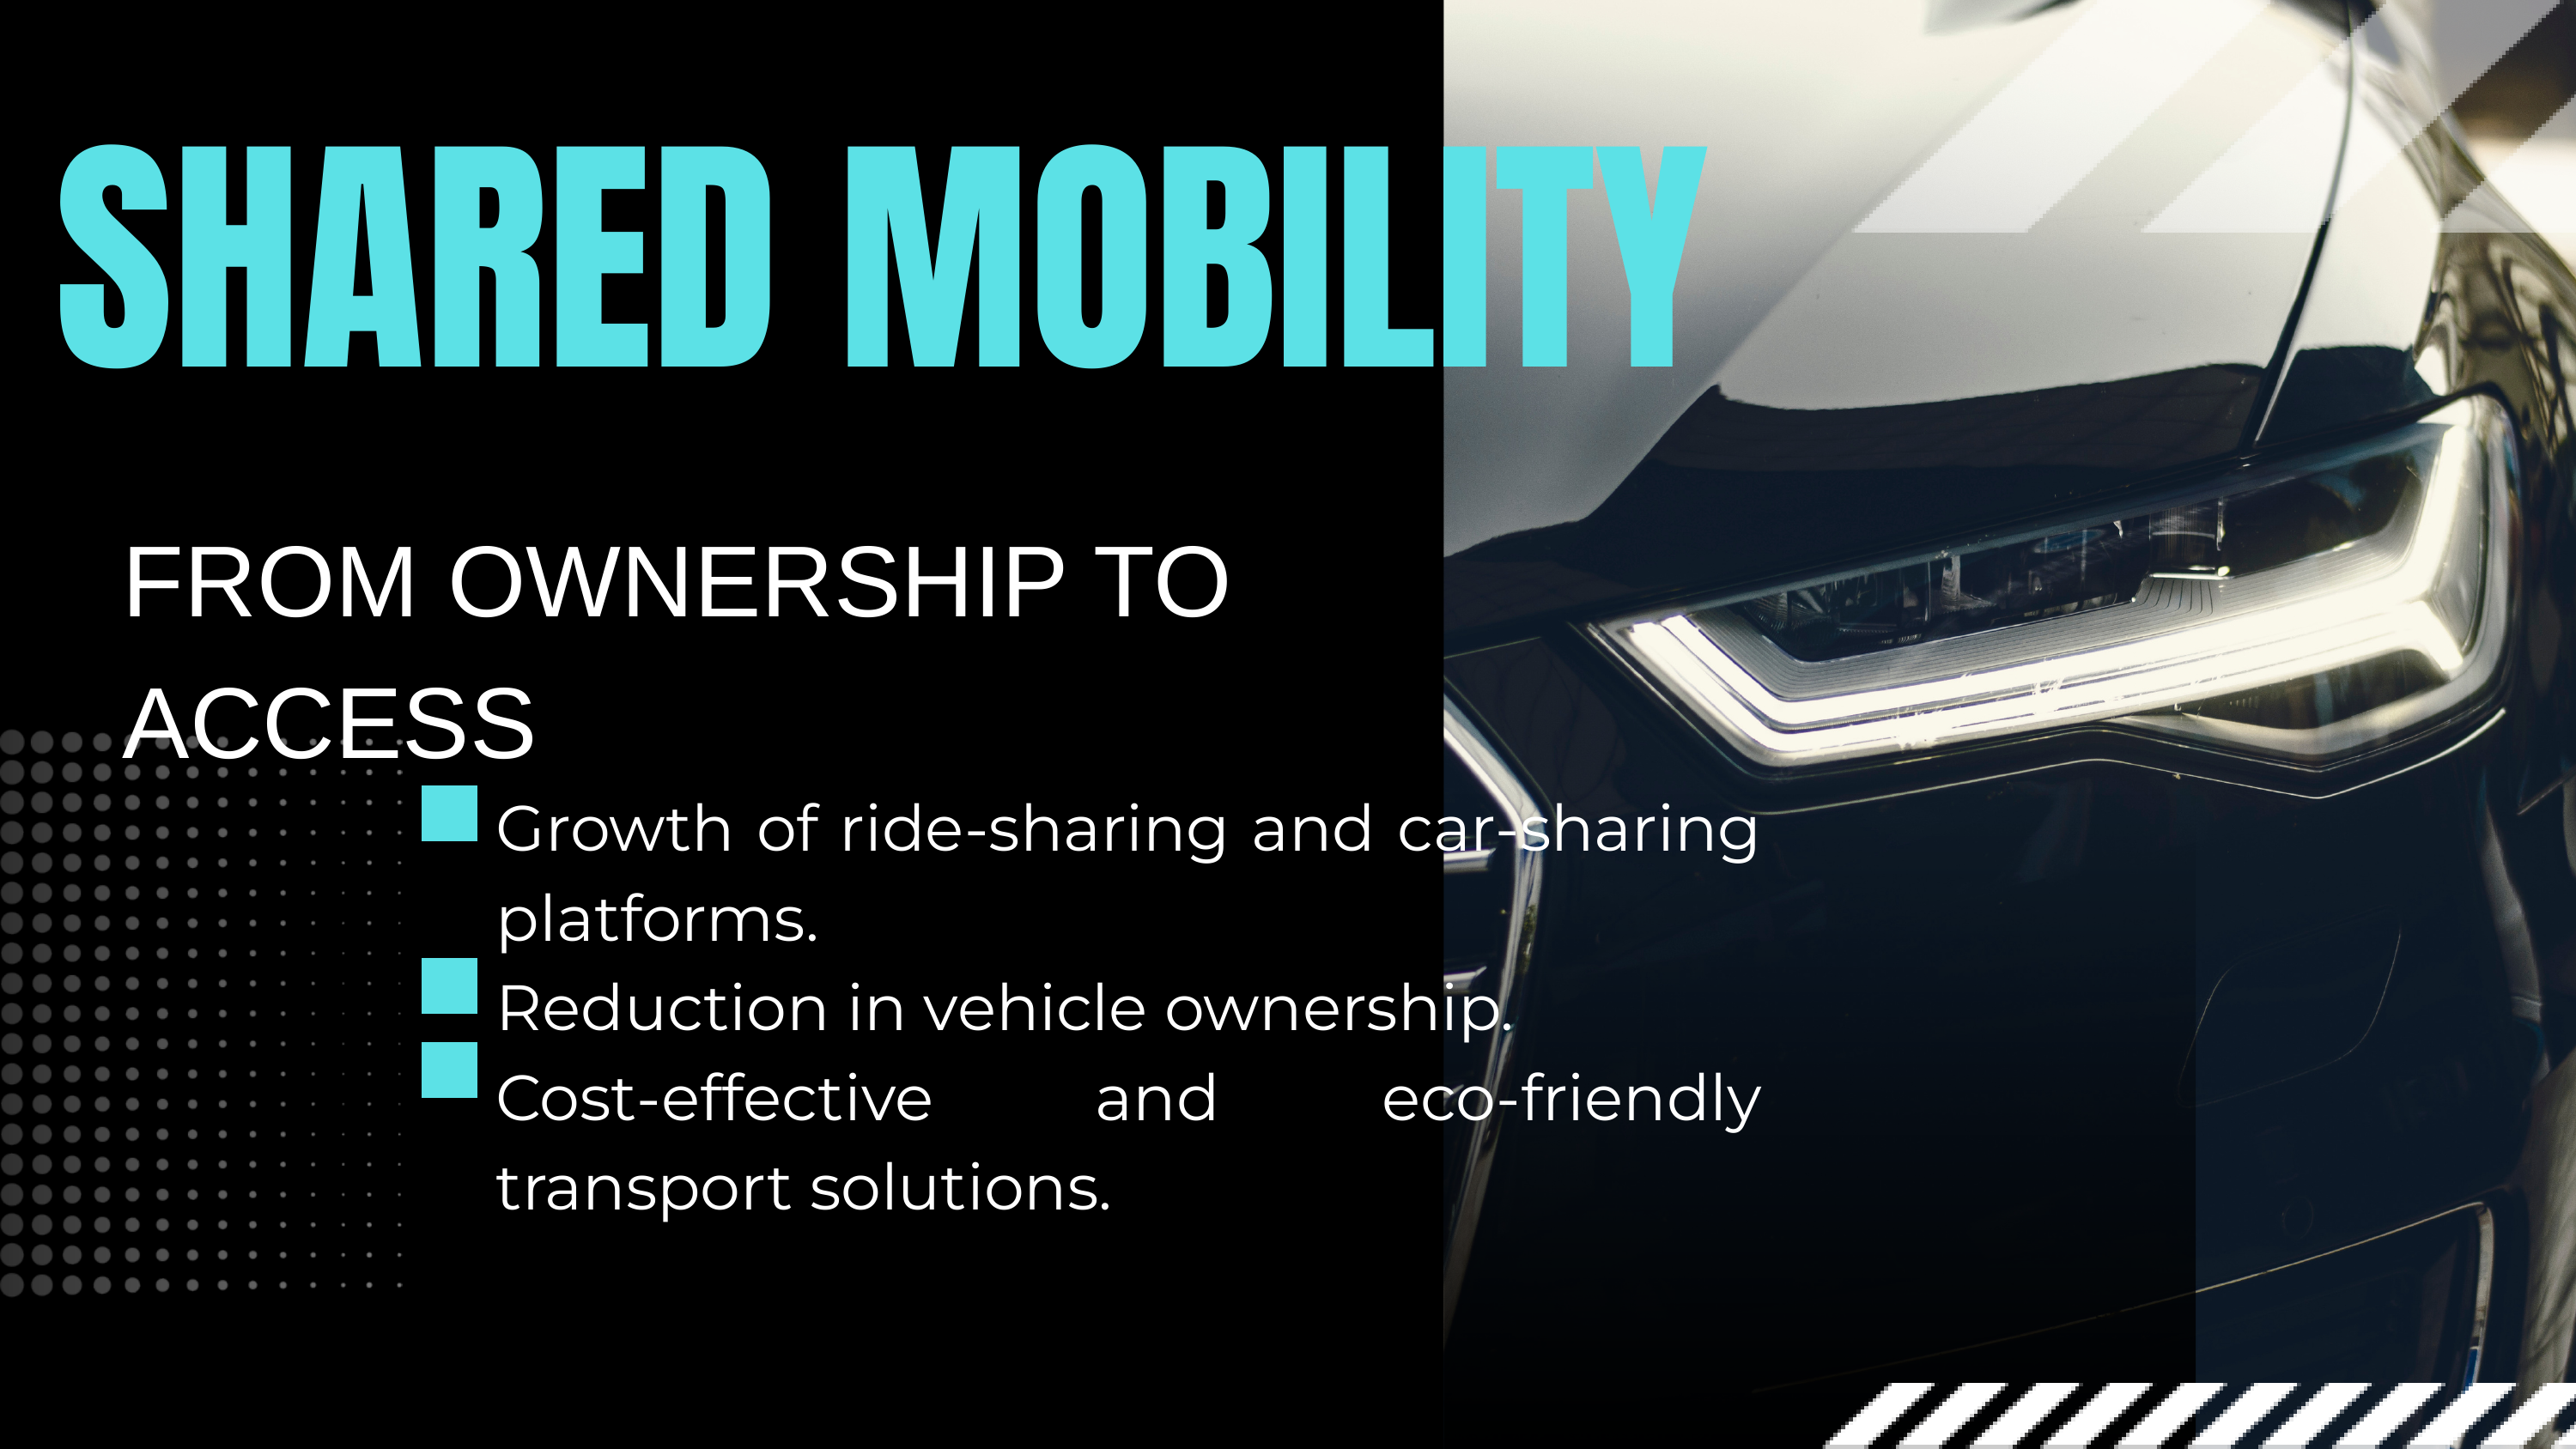

SHARED MOBILITY

FROM OWNERSHIP TO ACCESS

Growth of ride-sharing and car-sharing platforms.
Reduction in vehicle ownership.
Cost-effective and eco-friendly transport solutions.